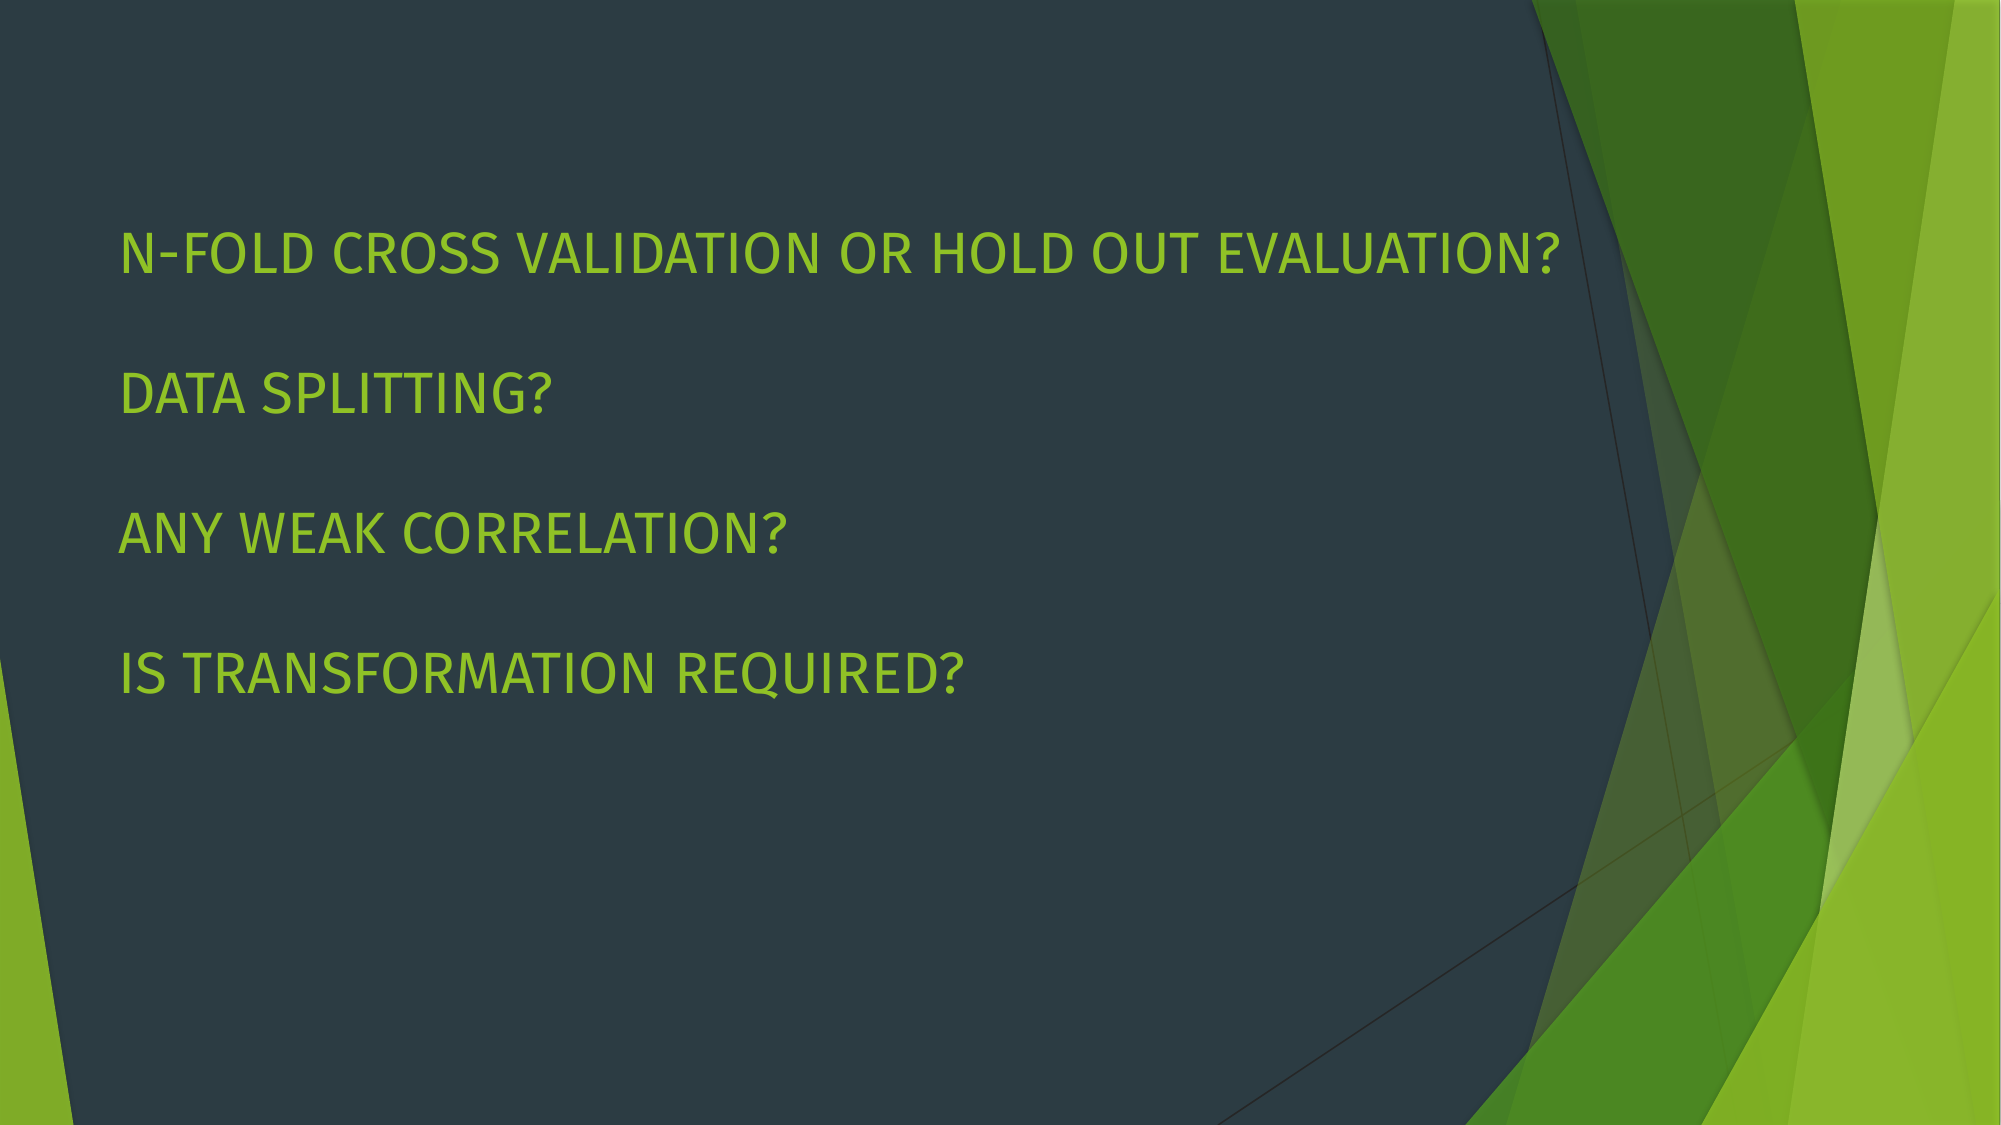

N-FOLD CROSS VALIDATION OR HOLD OUT EVALUATION?

DATA SPLITTING?

ANY WEAK CORRELATION?

IS TRANSFORMATION REQUIRED?